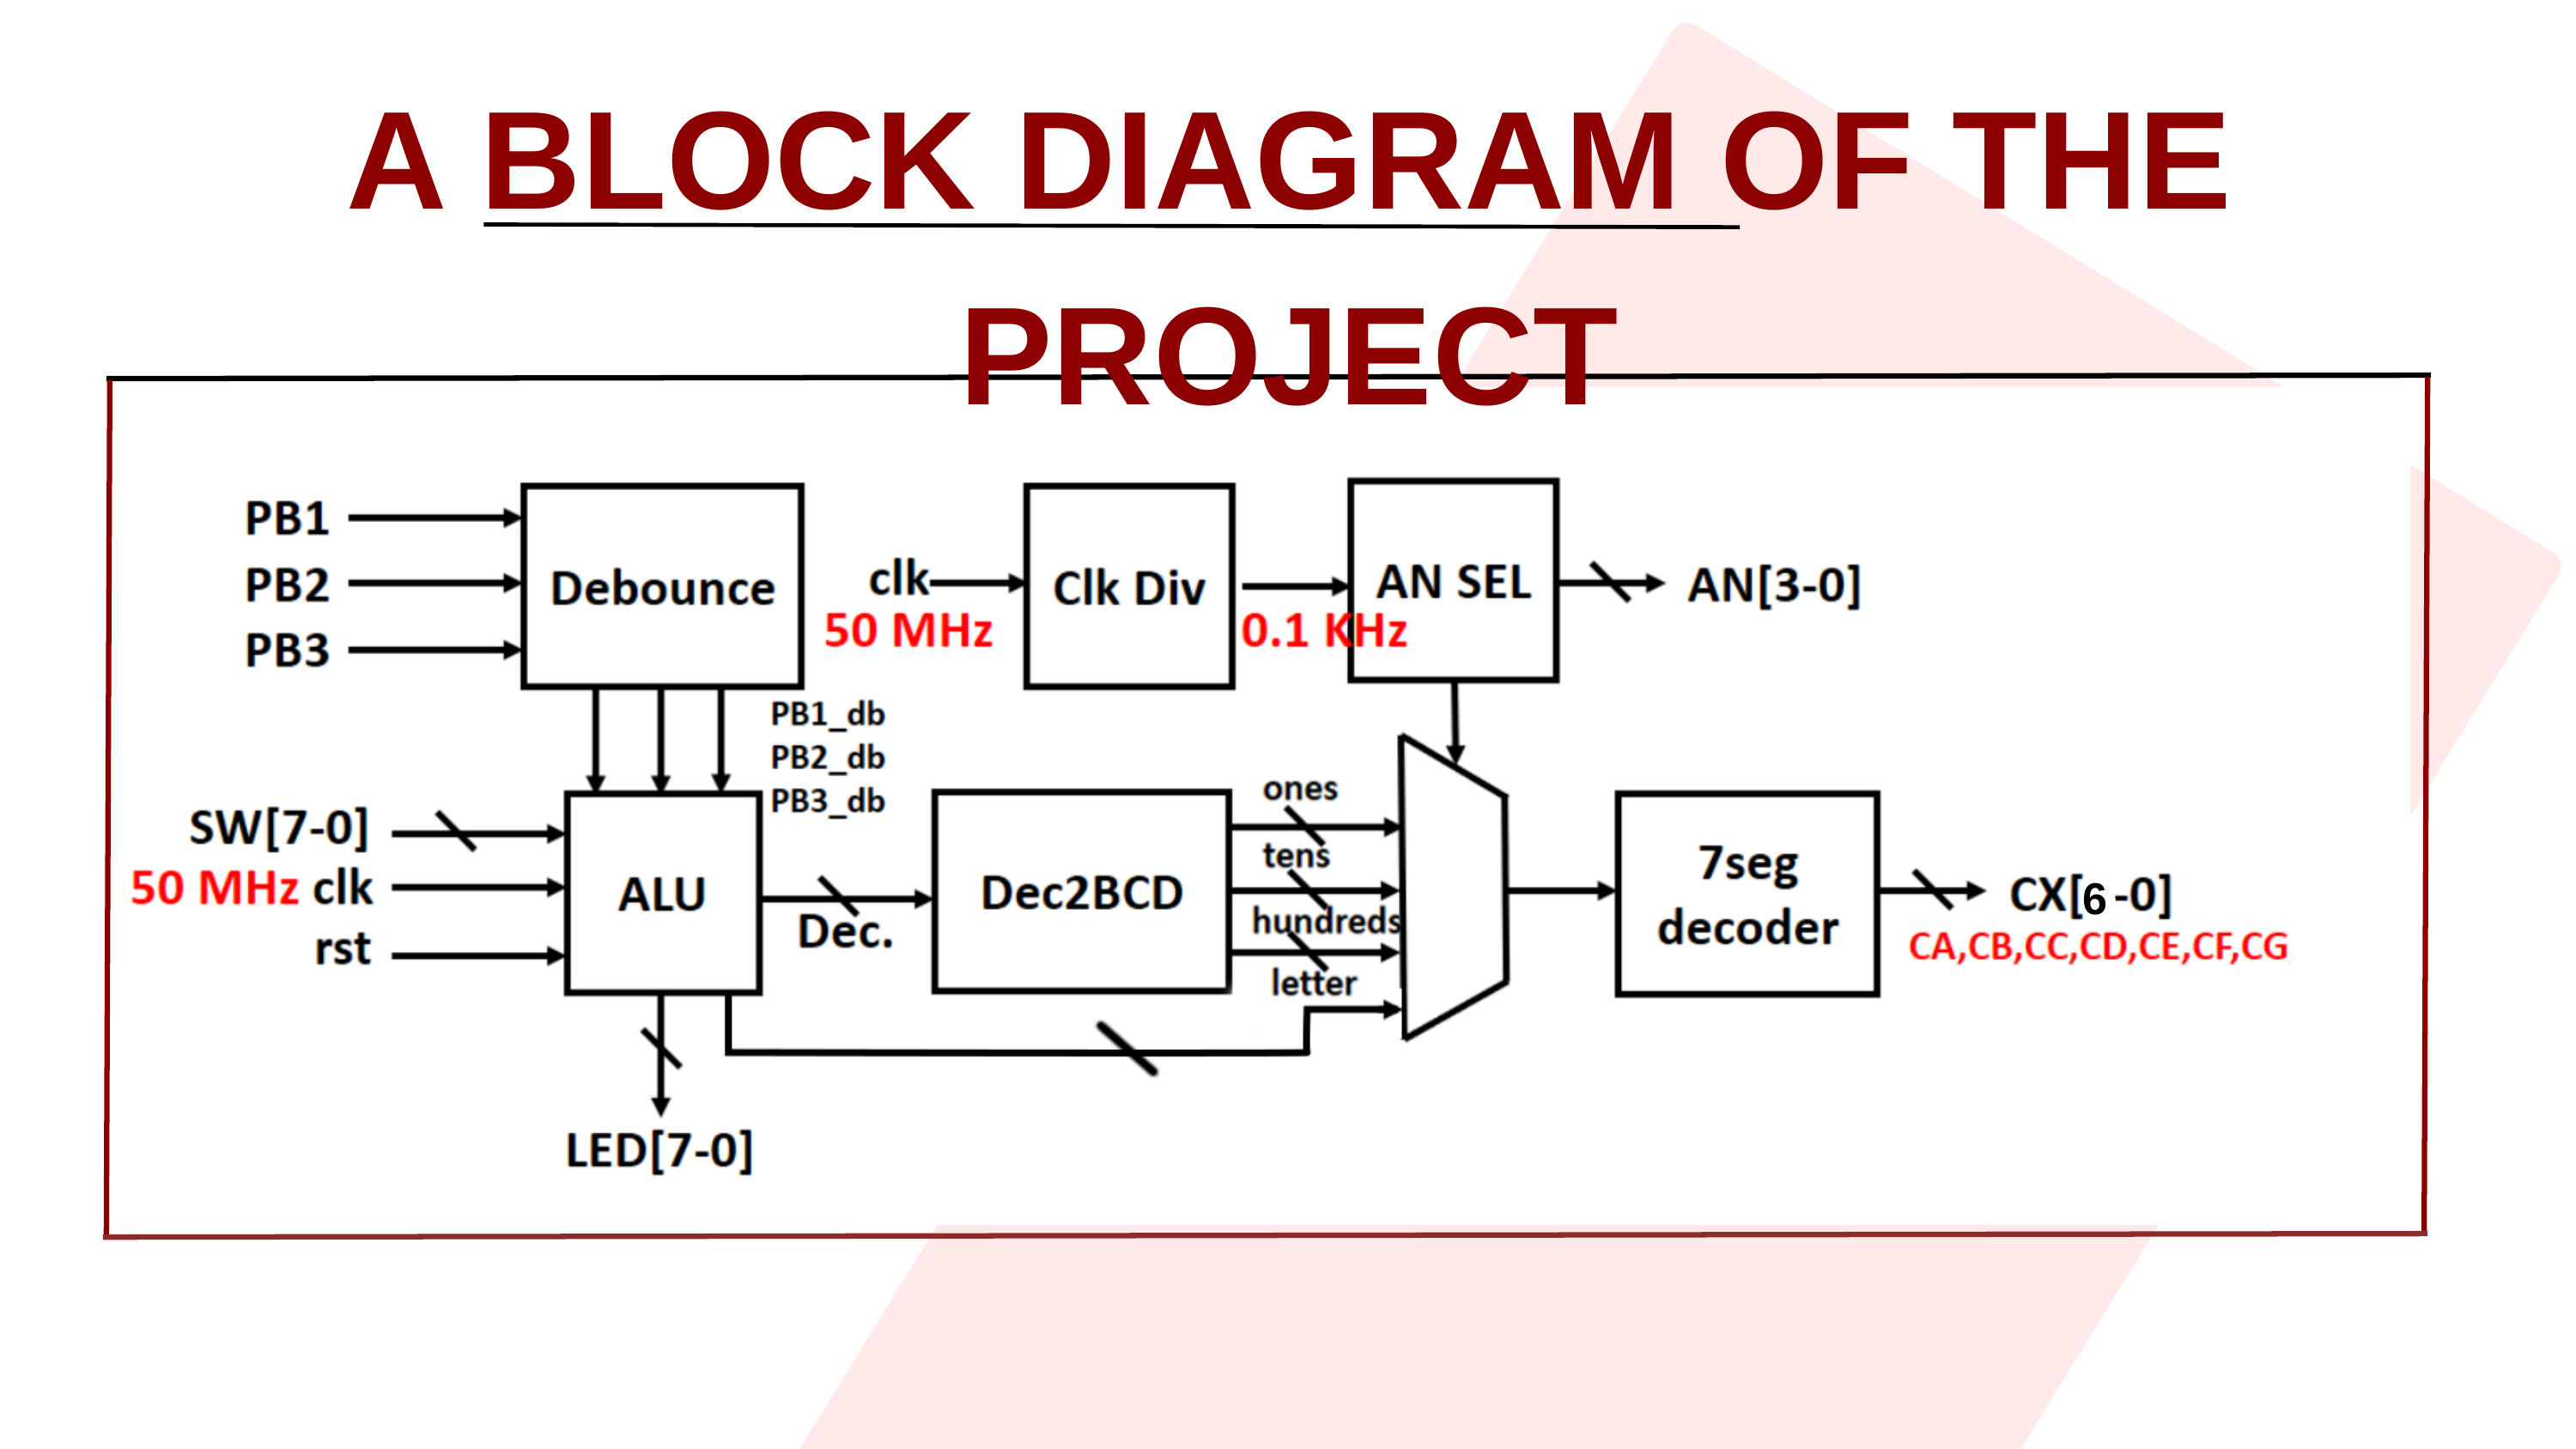

A BLOCK DIAGRAM OF THE PROJECT

6